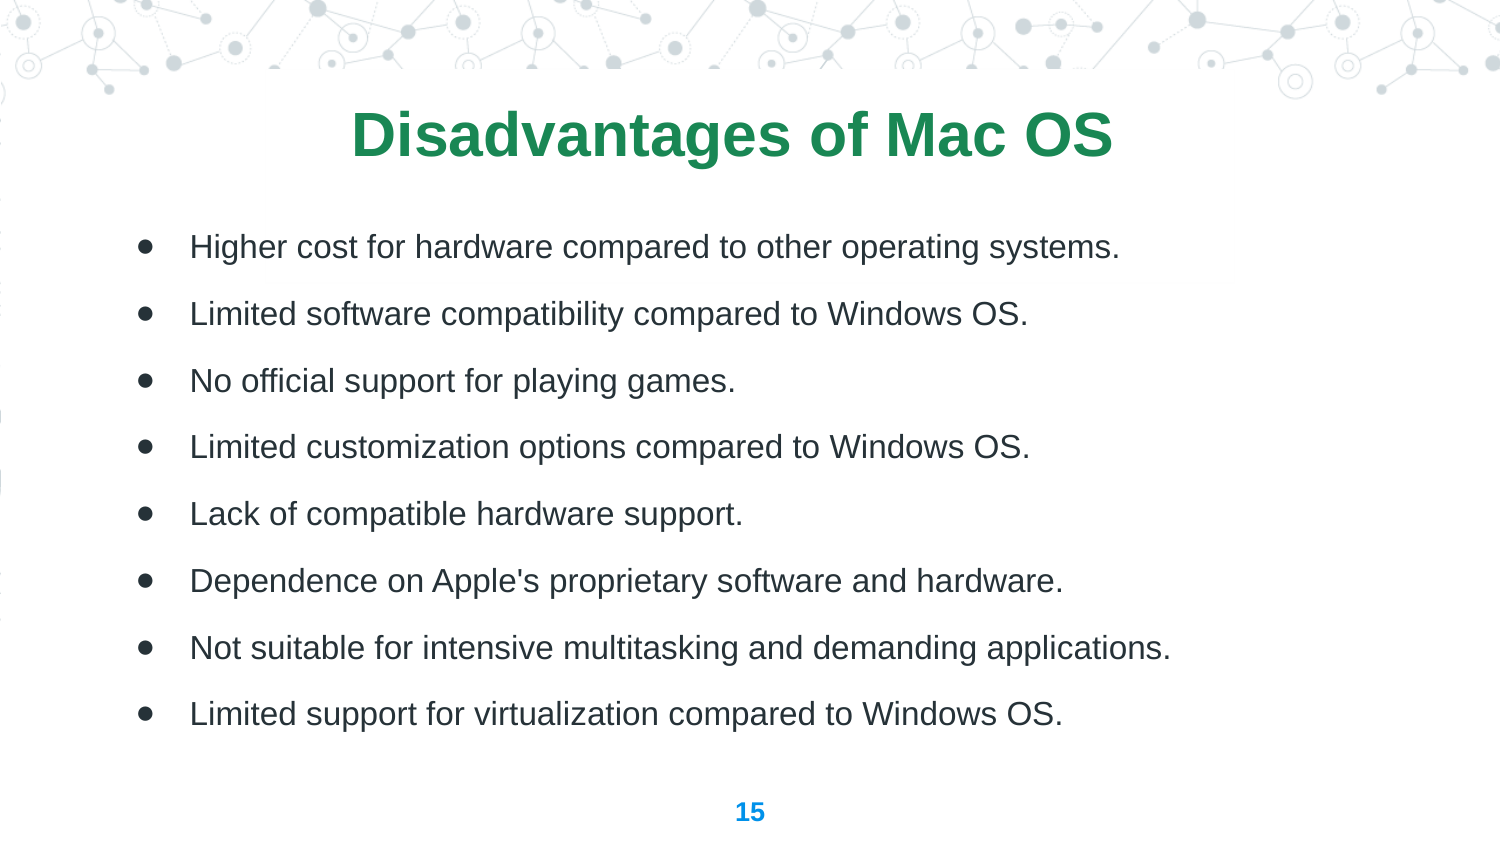

Disadvantages of Mac OS
Higher cost for hardware compared to other operating systems.
Limited software compatibility compared to Windows OS.
No official support for playing games.
Limited customization options compared to Windows OS.
Lack of compatible hardware support.
Dependence on Apple's proprietary software and hardware.
Not suitable for intensive multitasking and demanding applications.
Limited support for virtualization compared to Windows OS.

15